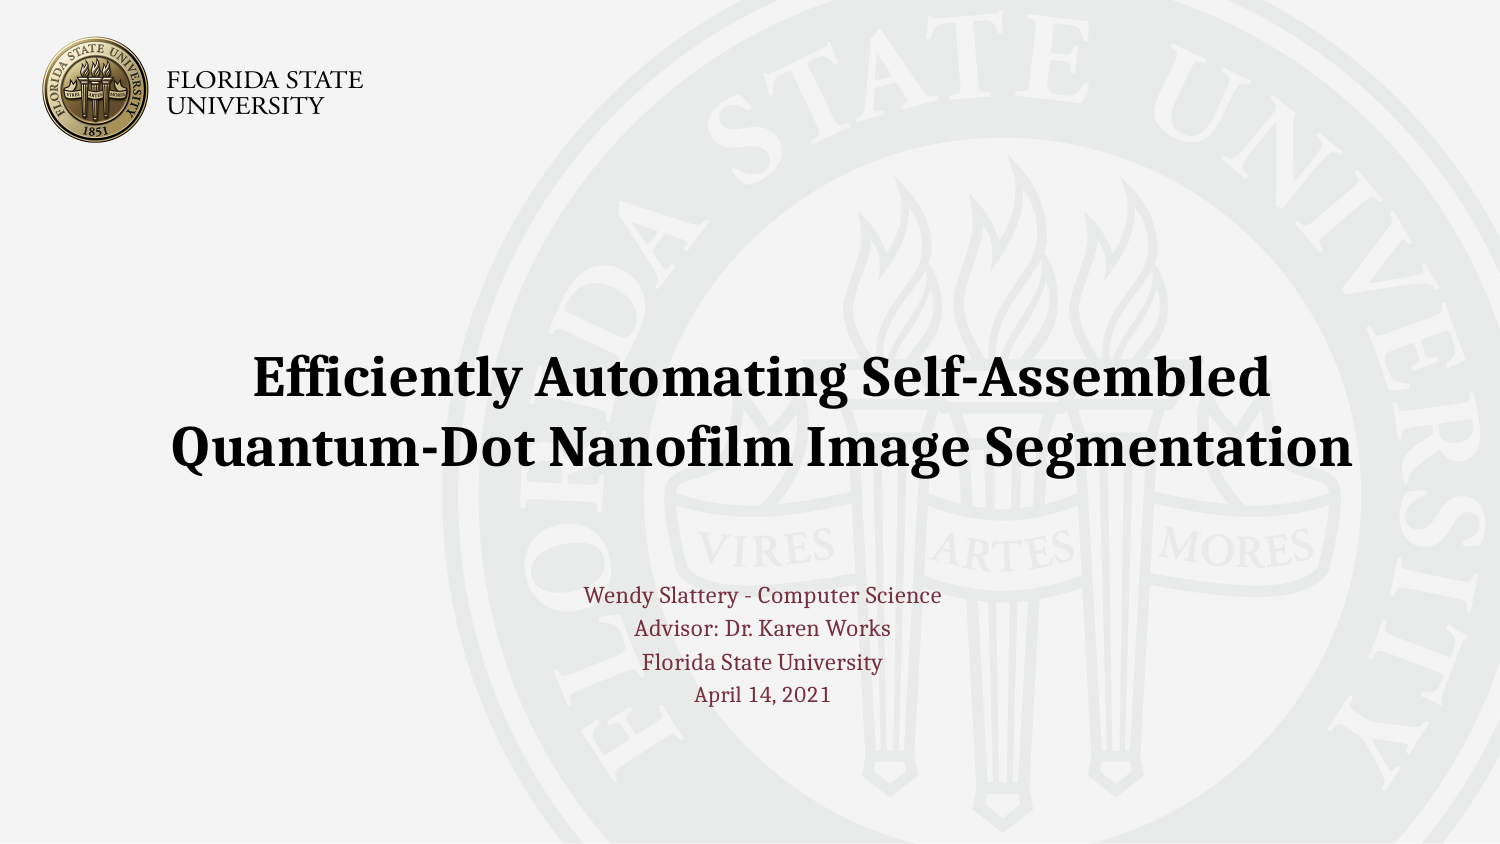

# Efficiently Automating Self-Assembled Quantum-Dot Nanofilm Image Segmentation
Wendy Slattery - Computer Science
Advisor: Dr. Karen Works
Florida State University
April 14, 2021